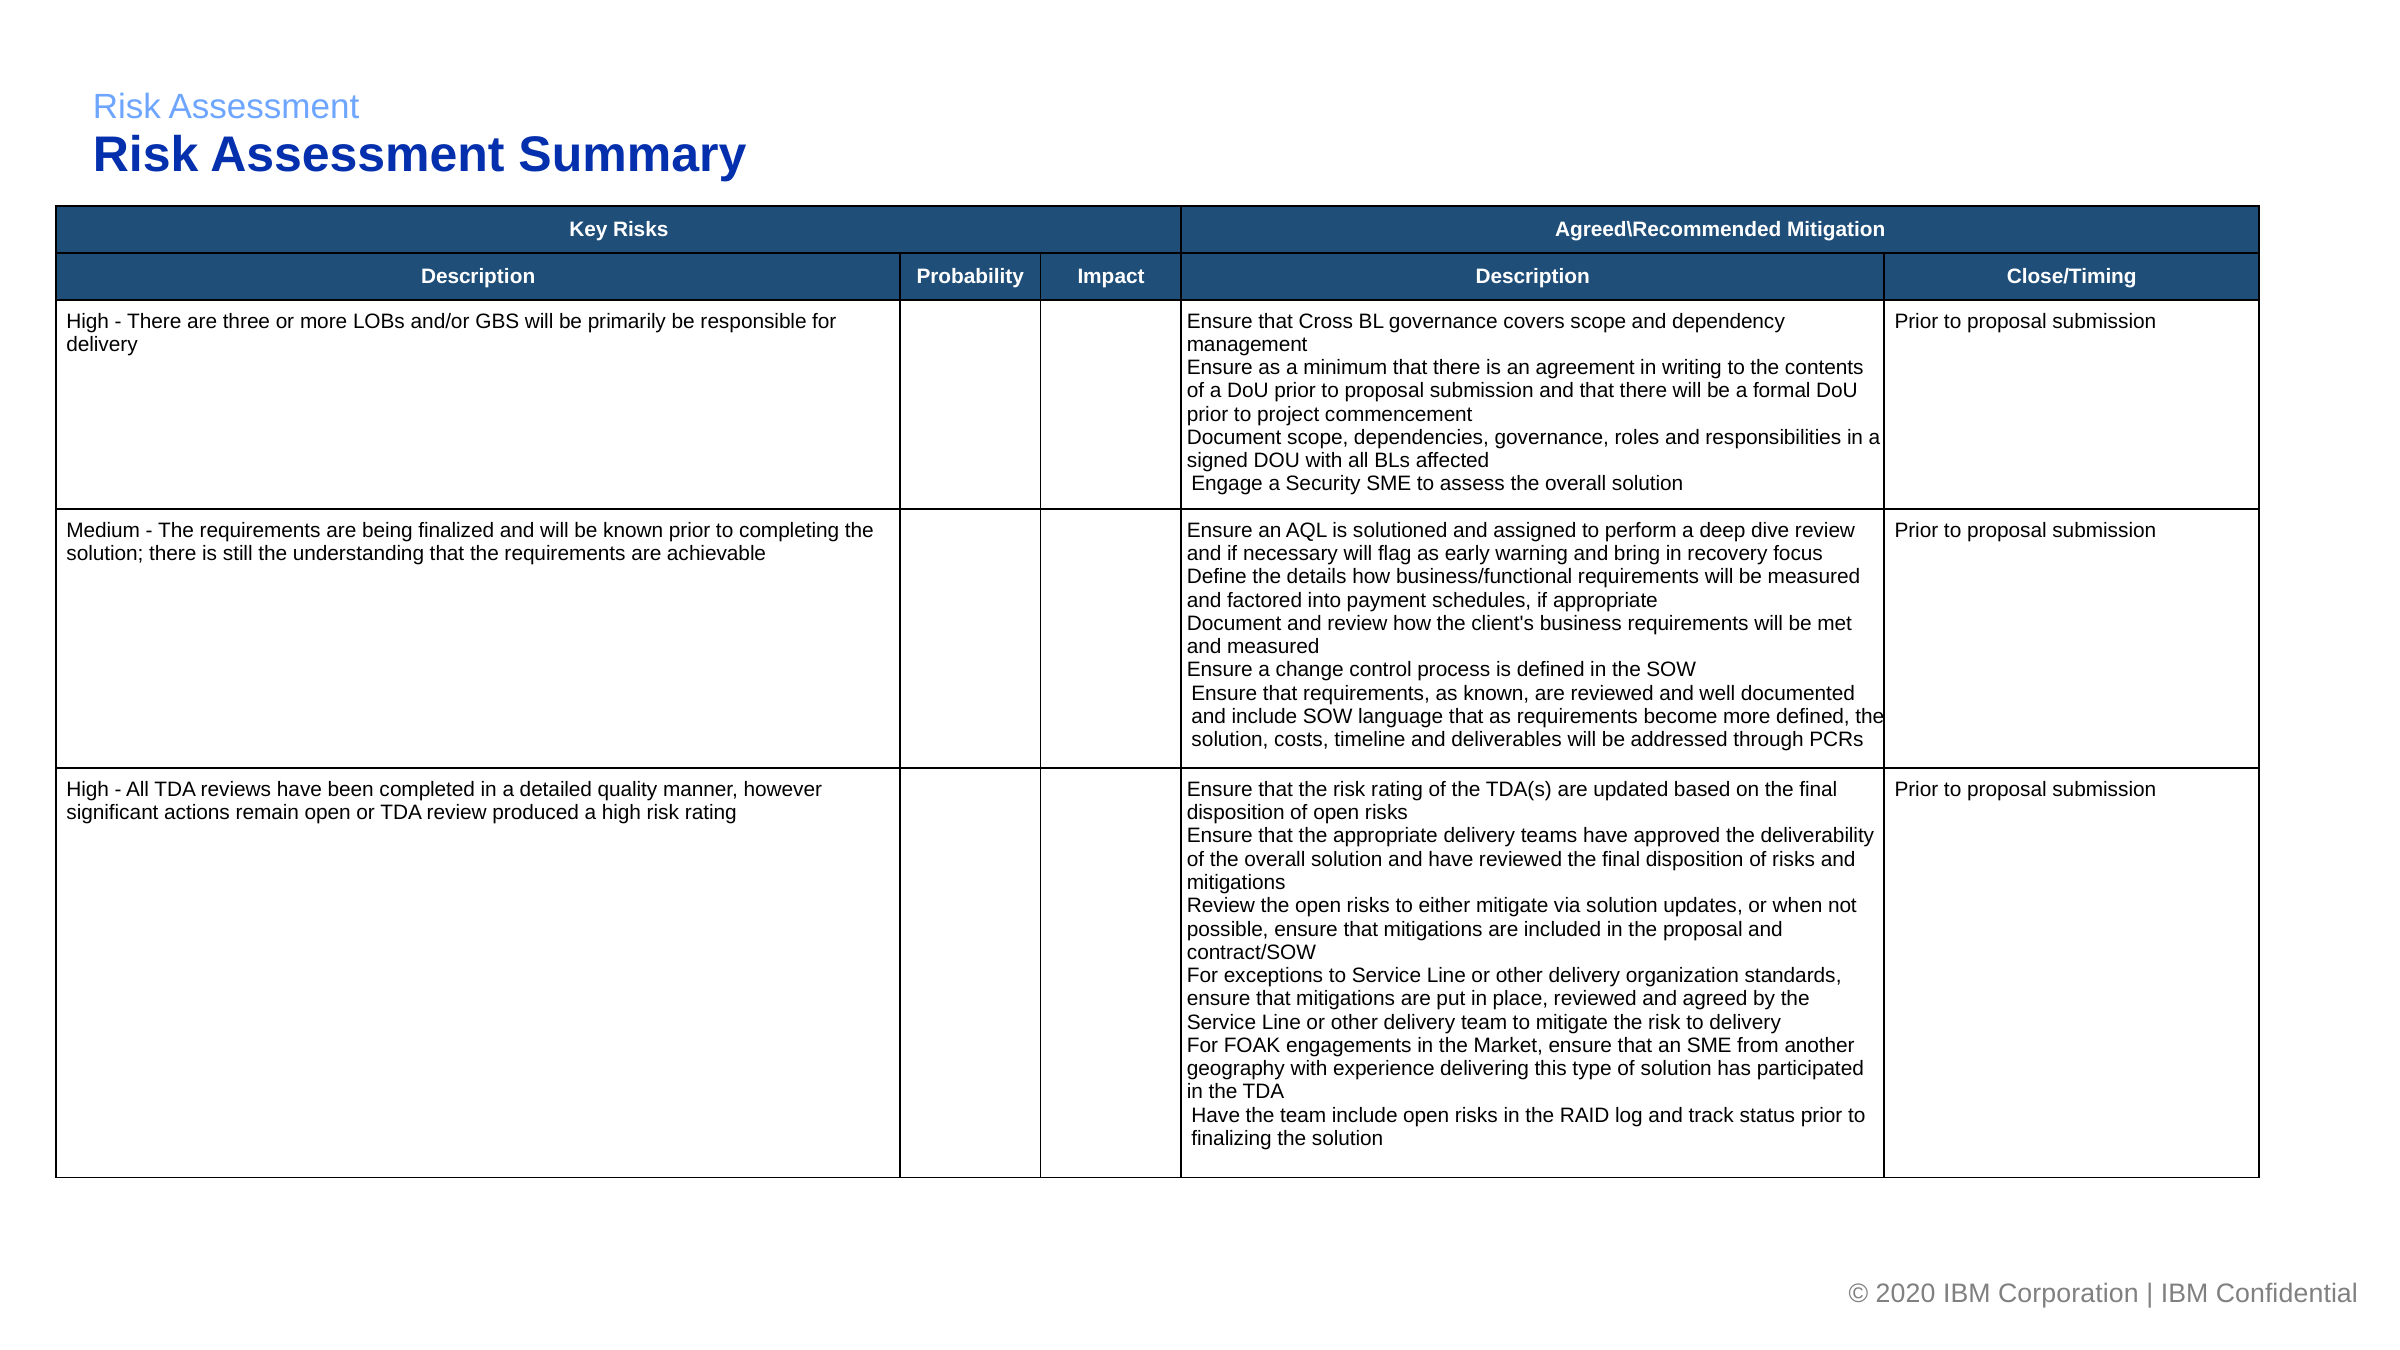

Risk Assessment
Risk Assessment Summary
| Key Risks |  |  | Agreed\Recommended Mitigation |  |
| --- | --- | --- | --- | --- |
| Description | Probability | Impact | Description | Close/Timing |
| High - There are three or more LOBs and/or GBS will be primarily be responsible for delivery |  |  | Ensure that Cross BL governance covers scope and dependency management Ensure as a minimum that there is an agreement in writing to the contents of a DoU prior to proposal submission and that there will be a formal DoU prior to project commencement Document scope, dependencies, governance, roles and responsibilities in a signed DOU with all BLs affected Engage a Security SME to assess the overall solution | Prior to proposal submission |
| Medium - The requirements are being finalized and will be known prior to completing the solution; there is still the understanding that the requirements are achievable |  |  | Ensure an AQL is solutioned and assigned to perform a deep dive review and if necessary will flag as early warning and bring in recovery focus Define the details how business/functional requirements will be measured and factored into payment schedules, if appropriate Document and review how the client's business requirements will be met and measured Ensure a change control process is defined in the SOW Ensure that requirements, as known, are reviewed and well documented and include SOW language that as requirements become more defined, the solution, costs, timeline and deliverables will be addressed through PCRs | Prior to proposal submission |
| High - All TDA reviews have been completed in a detailed quality manner, however significant actions remain open or TDA review produced a high risk rating |  |  | Ensure that the risk rating of the TDA(s) are updated based on the final disposition of open risks Ensure that the appropriate delivery teams have approved the deliverability of the overall solution and have reviewed the final disposition of risks and mitigations Review the open risks to either mitigate via solution updates, or when not possible, ensure that mitigations are included in the proposal and contract/SOW For exceptions to Service Line or other delivery organization standards, ensure that mitigations are put in place, reviewed and agreed by the Service Line or other delivery team to mitigate the risk to delivery For FOAK engagements in the Market, ensure that an SME from another geography with experience delivering this type of solution has participated in the TDA Have the team include open risks in the RAID log and track status prior to finalizing the solution | Prior to proposal submission |